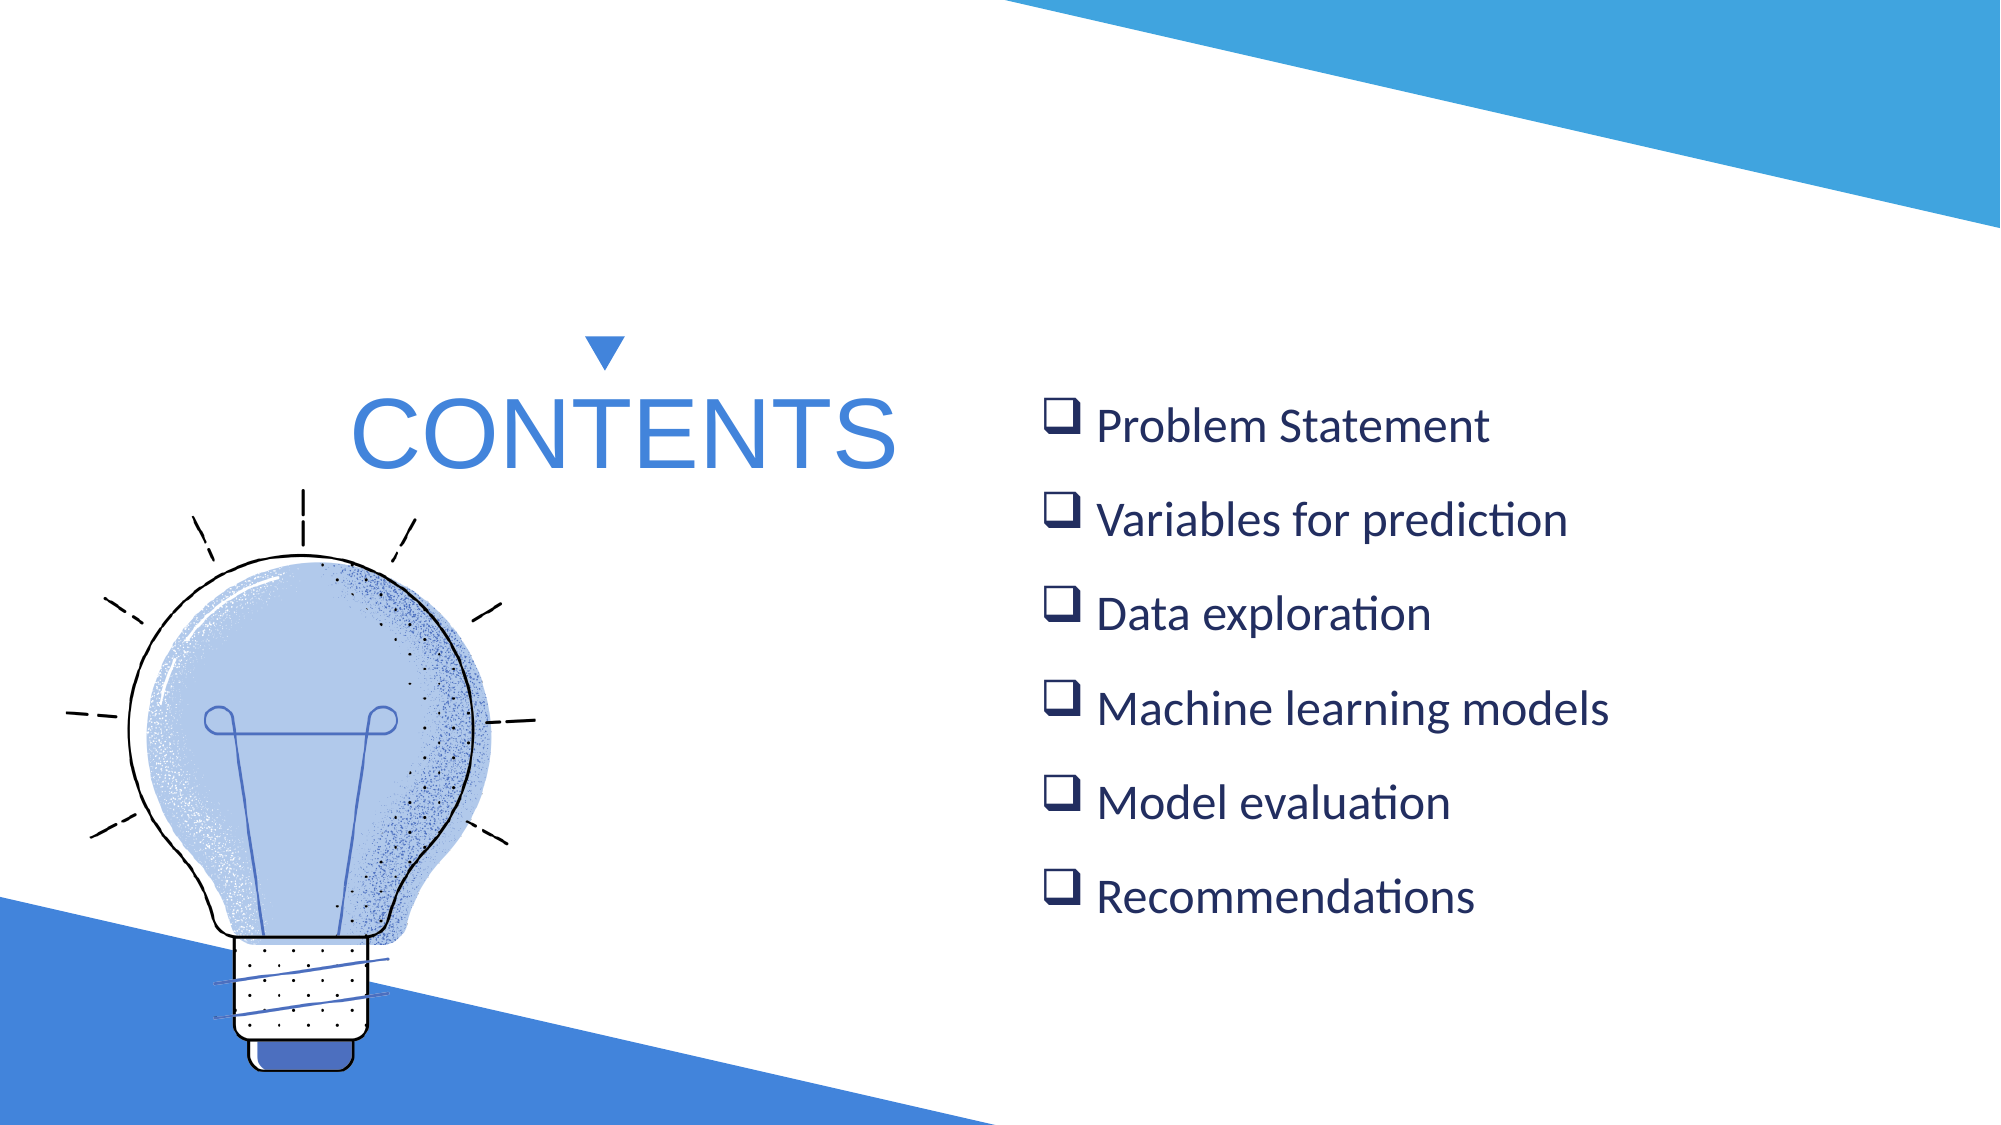

Problem Statement
Variables for prediction
Data exploration
Machine learning models
Model evaluation
Recommendations
CONTENTS